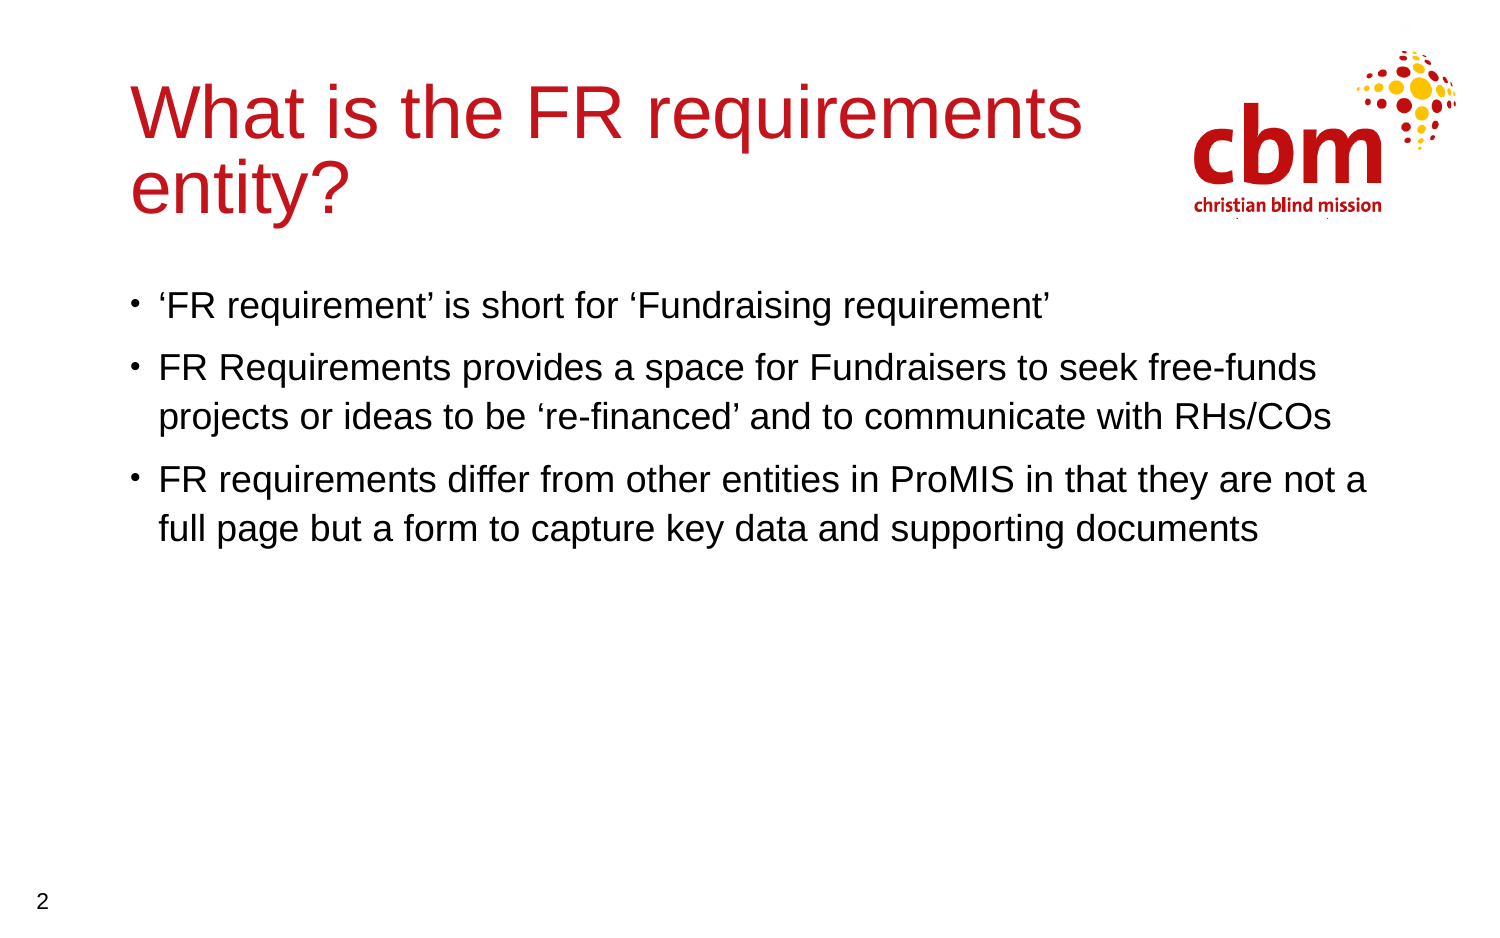

# What is the FR requirements entity?
‘FR requirement’ is short for ‘Fundraising requirement’
FR Requirements provides a space for Fundraisers to seek free-funds projects or ideas to be ‘re-financed’ and to communicate with RHs/COs
FR requirements differ from other entities in ProMIS in that they are not a full page but a form to capture key data and supporting documents

2